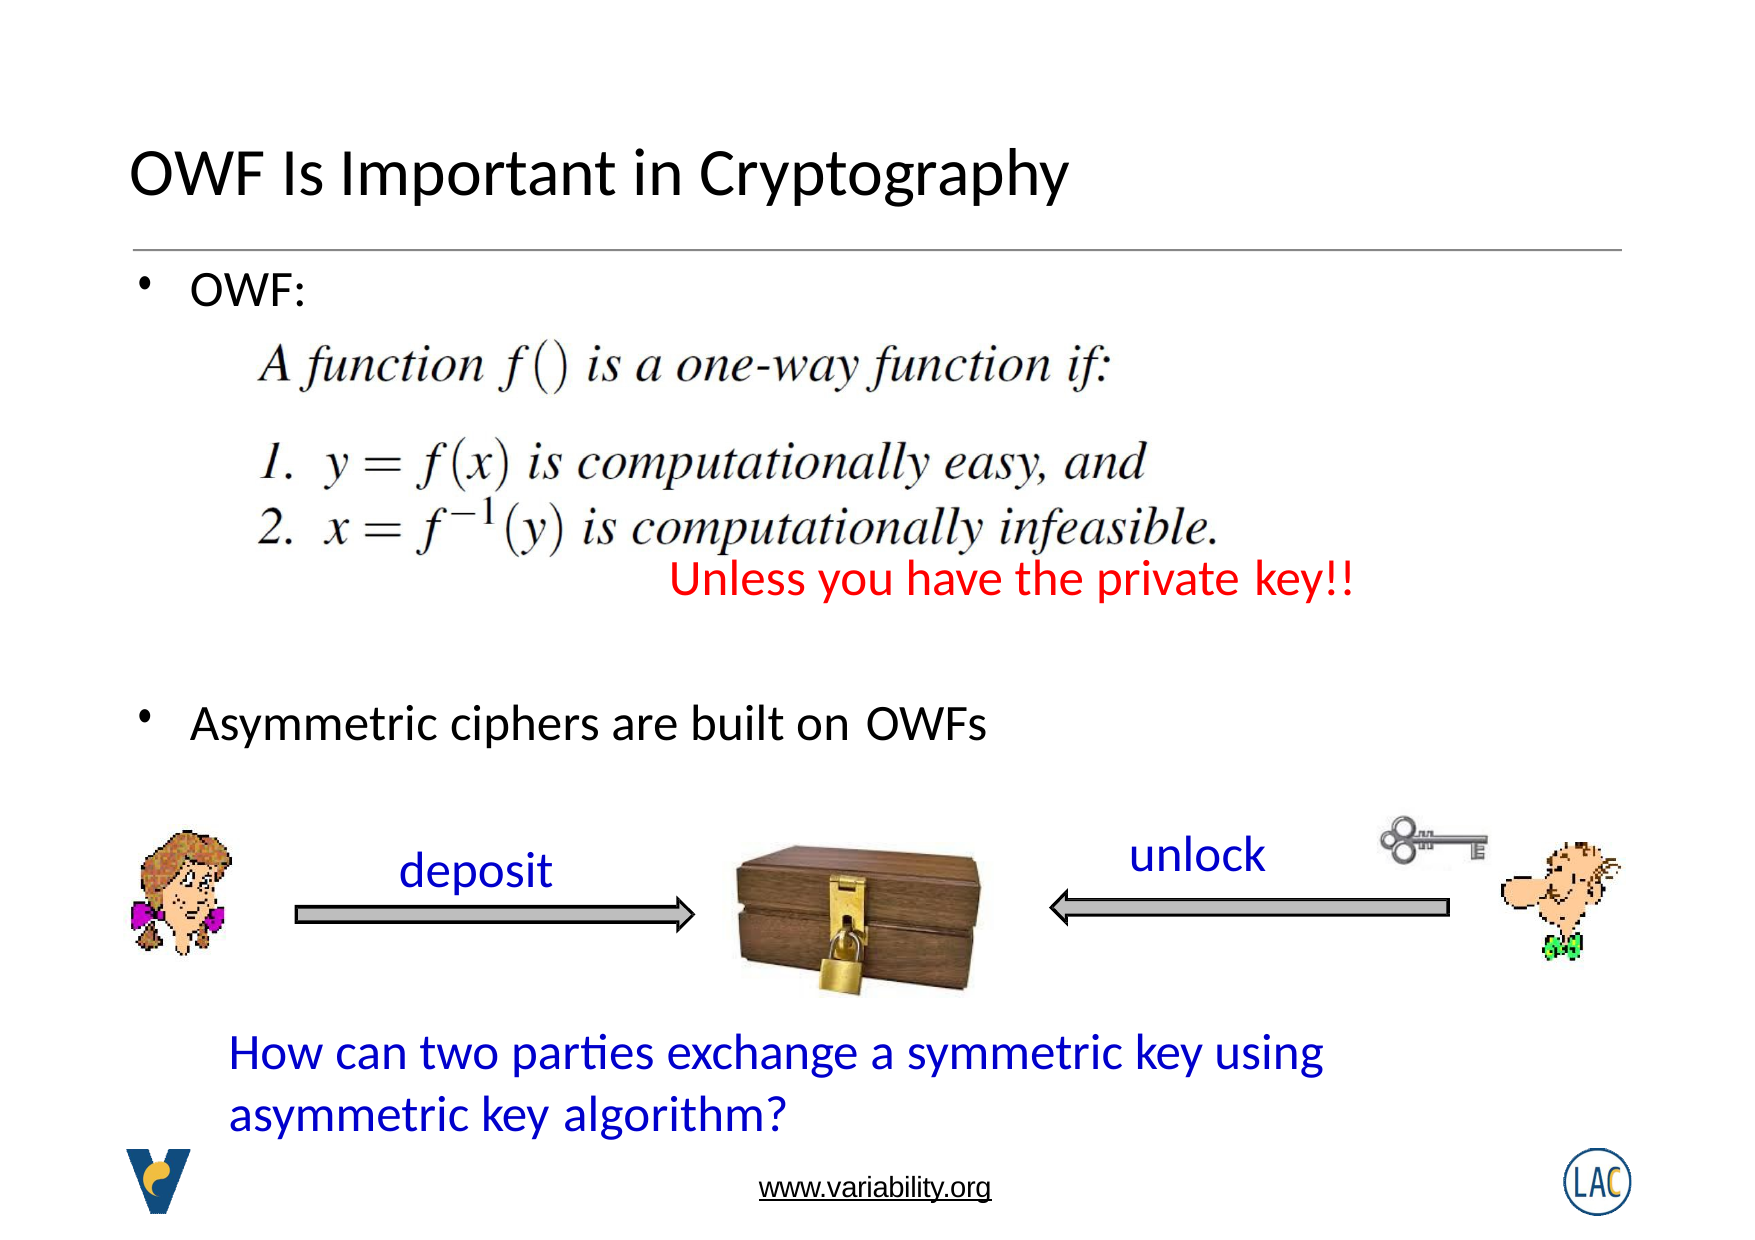

# OWF Is Important in Cryptography
OWF:

Unless you have the private key!!

Asymmetric ciphers are built on OWFs

unlock

deposit

How can two parties exchange a symmetric key using  asymmetric key algorithm?

www.variability.org